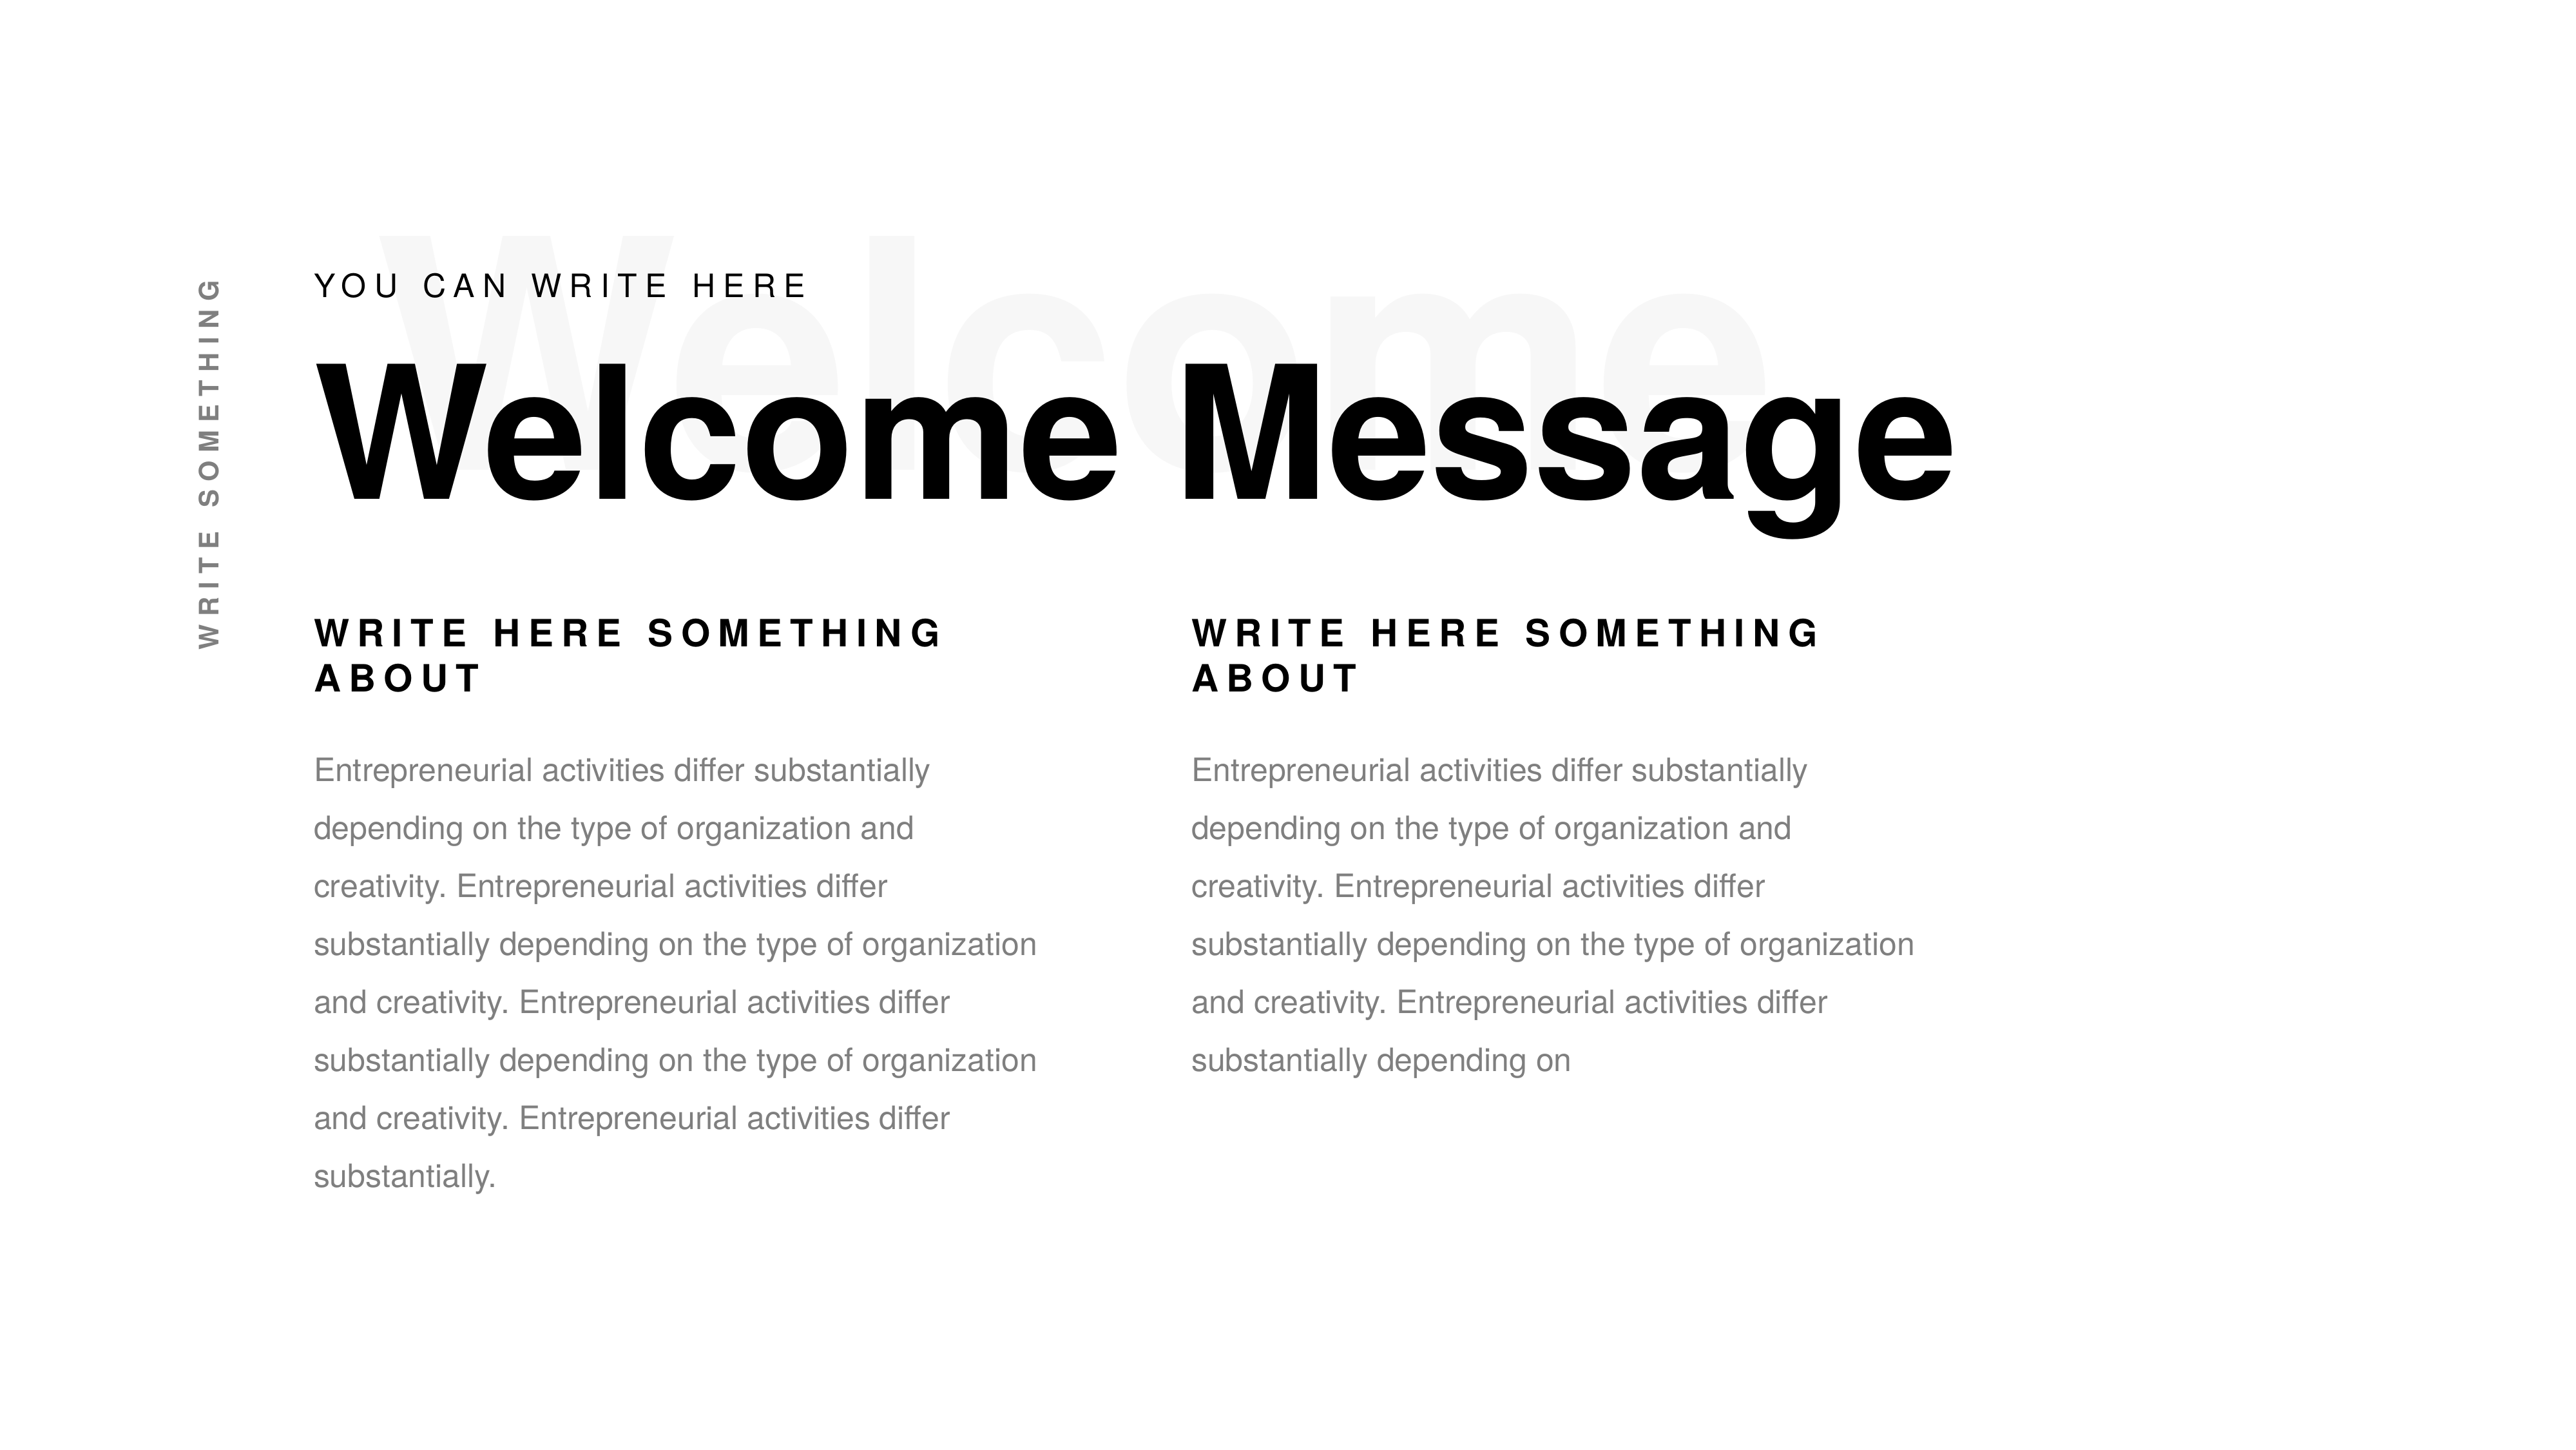

Welcome
YOU CAN WRITE HERE
WRITE SOMETHING
Welcome Message
WRITE HERE SOMETHING ABOUT
WRITE HERE SOMETHING ABOUT
Entrepreneurial activities differ substantially depending on the type of organization and creativity. Entrepreneurial activities differ substantially depending on the type of organization and creativity. Entrepreneurial activities differ substantially depending on the type of organization and creativity. Entrepreneurial activities differ substantially.
Entrepreneurial activities differ substantially depending on the type of organization and creativity. Entrepreneurial activities differ substantially depending on the type of organization and creativity. Entrepreneurial activities differ substantially depending on